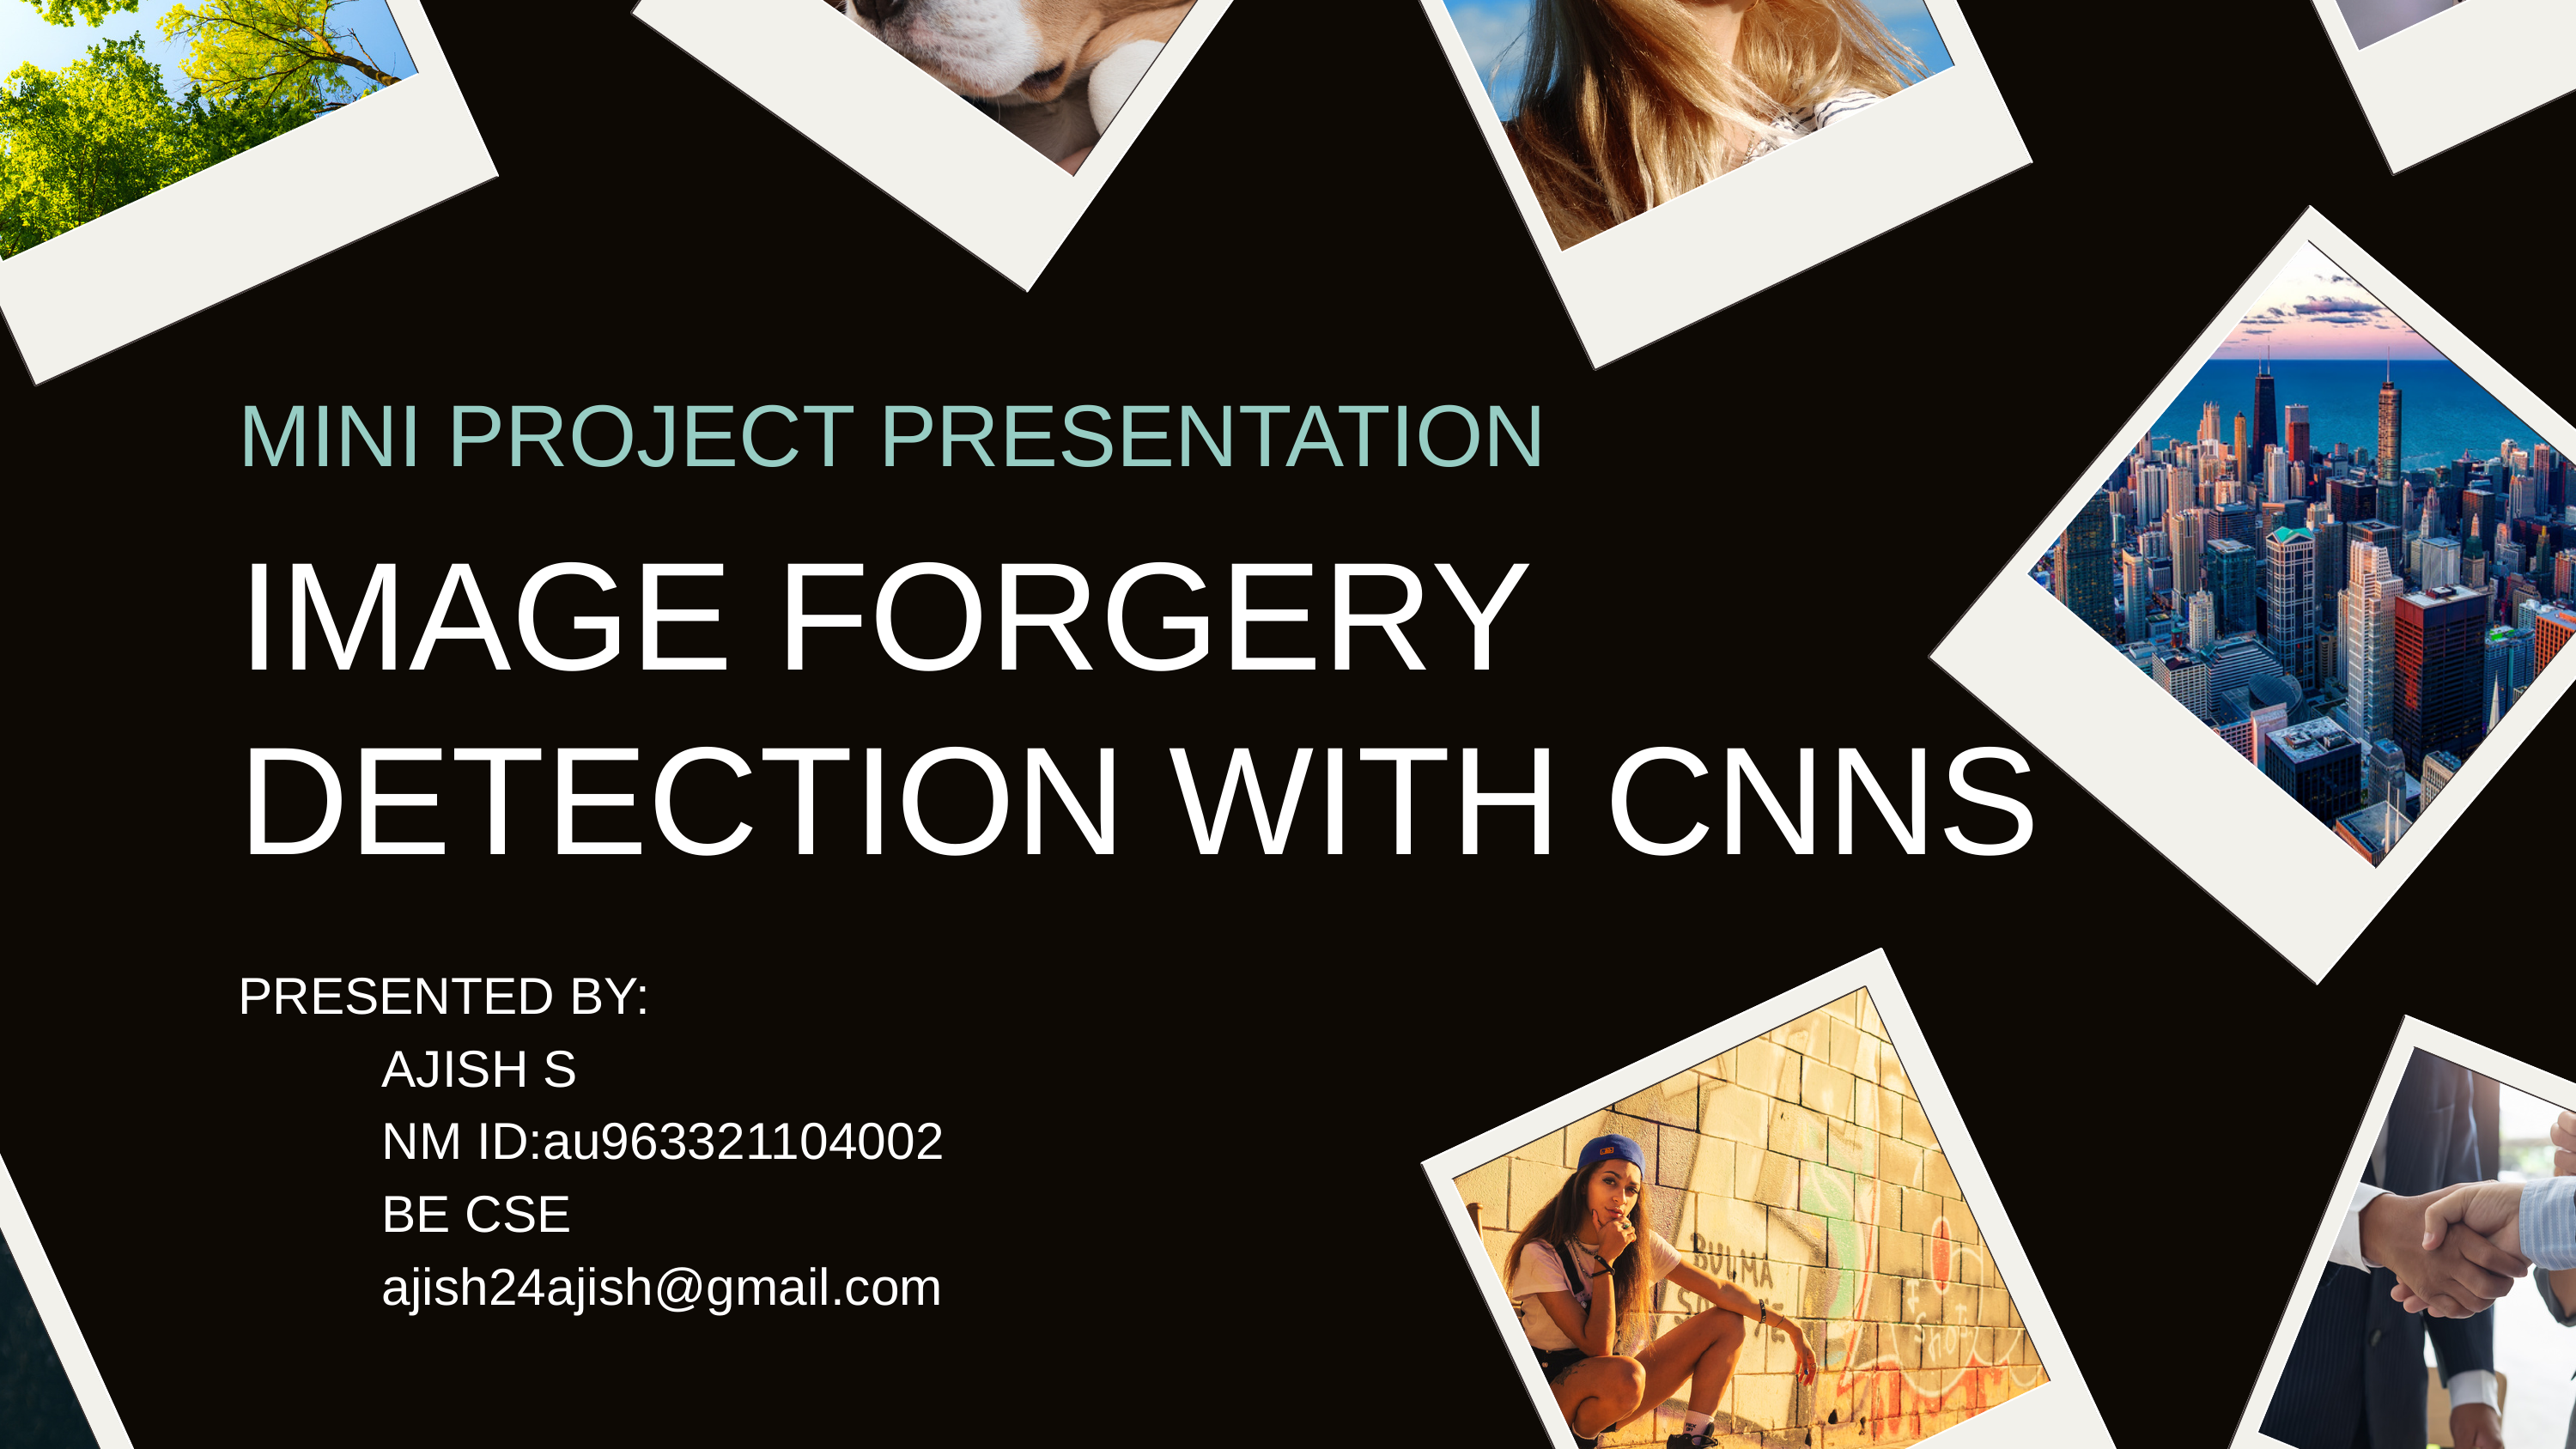

MINI PROJECT PRESENTATION
IMAGE FORGERY DETECTION WITH CNNS
PRESENTED BY:
          AJISH S
          NM ID:au963321104002
          BE CSE
          ajish24ajish@gmail.com